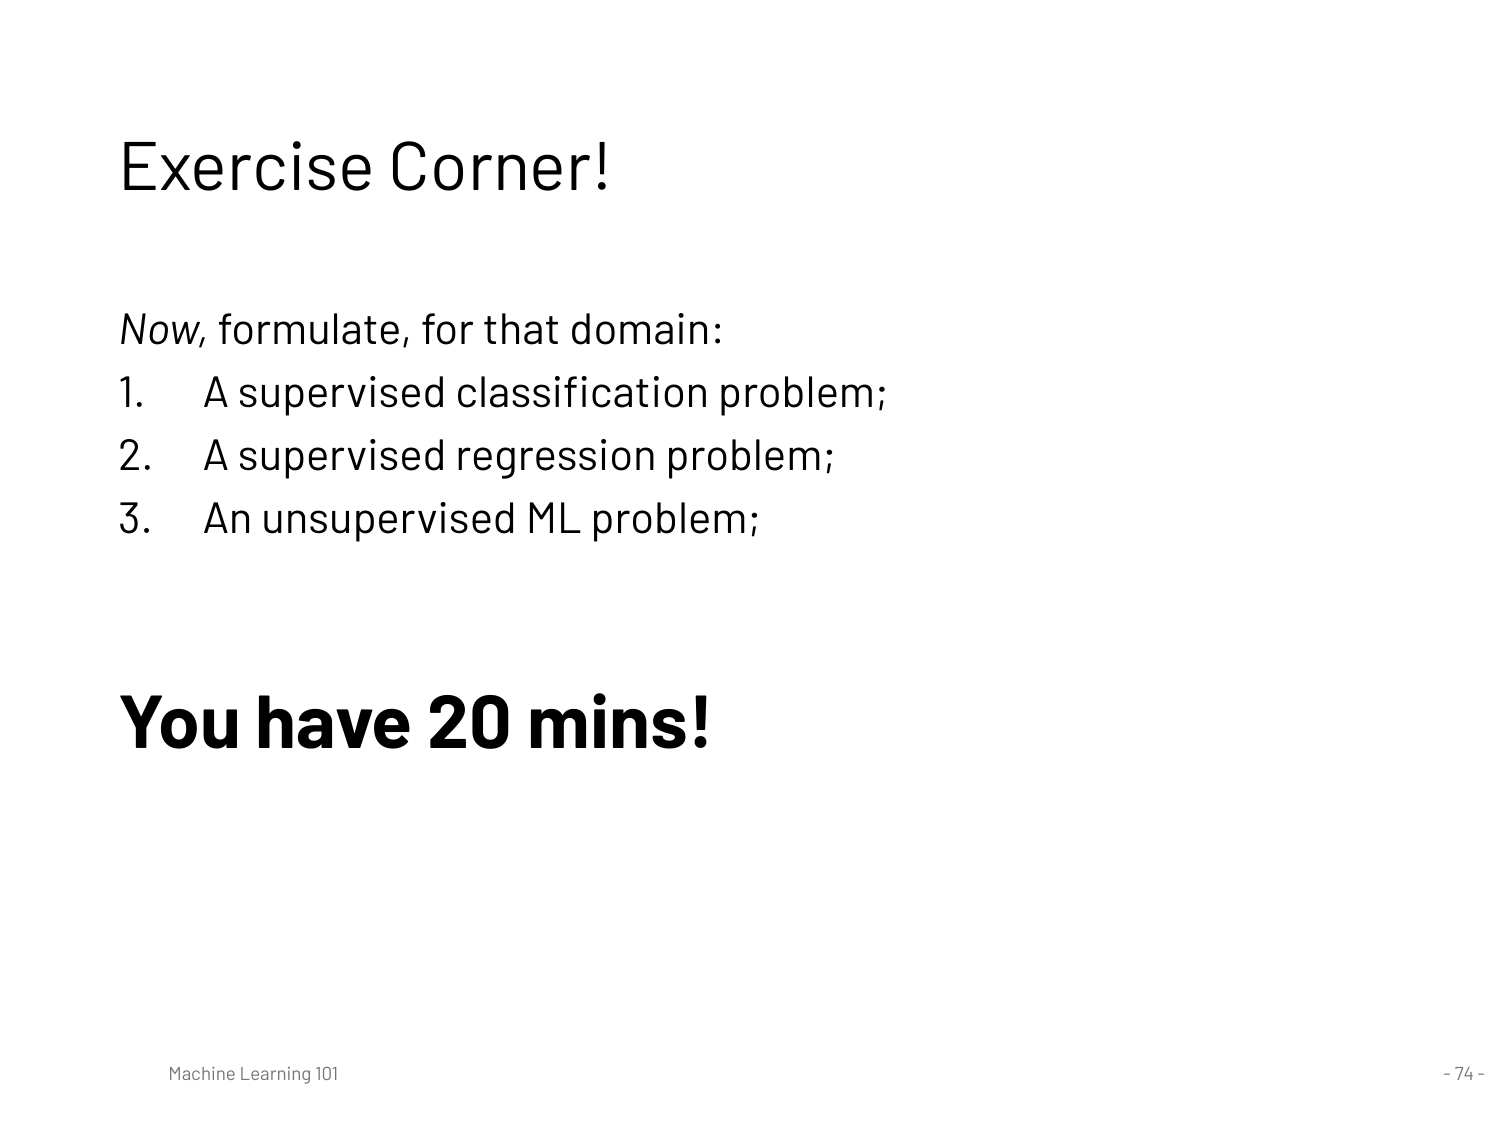

# Exercise Corner!
Now, formulate, for that domain:
A supervised classification problem;
A supervised regression problem;
An unsupervised ML problem;

You have 20 mins!
Machine Learning 101
- 74 -